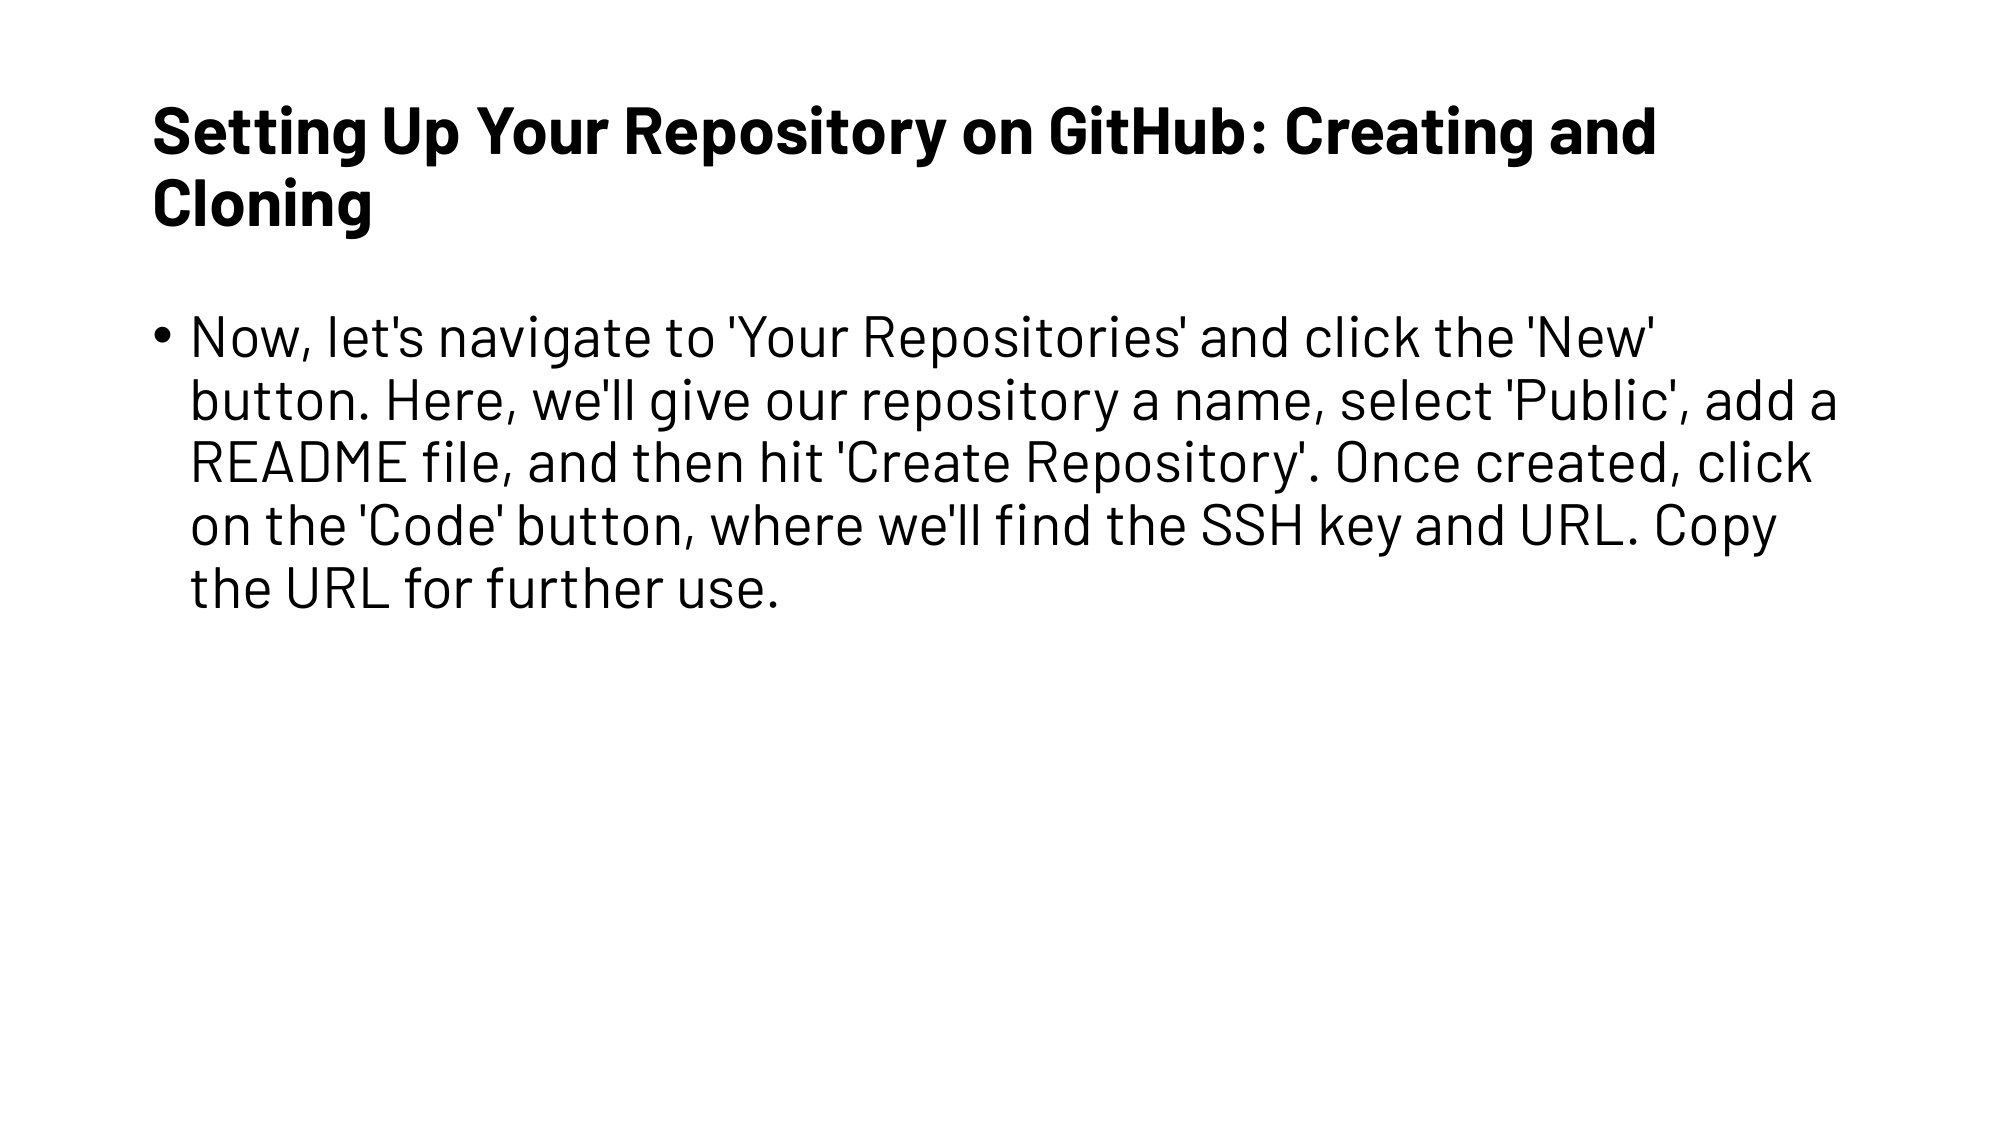

# Setting Up Your Repository on GitHub: Creating and Cloning
Now, let's navigate to 'Your Repositories' and click the 'New' button. Here, we'll give our repository a name, select 'Public', add a README file, and then hit 'Create Repository'. Once created, click on the 'Code' button, where we'll find the SSH key and URL. Copy the URL for further use.